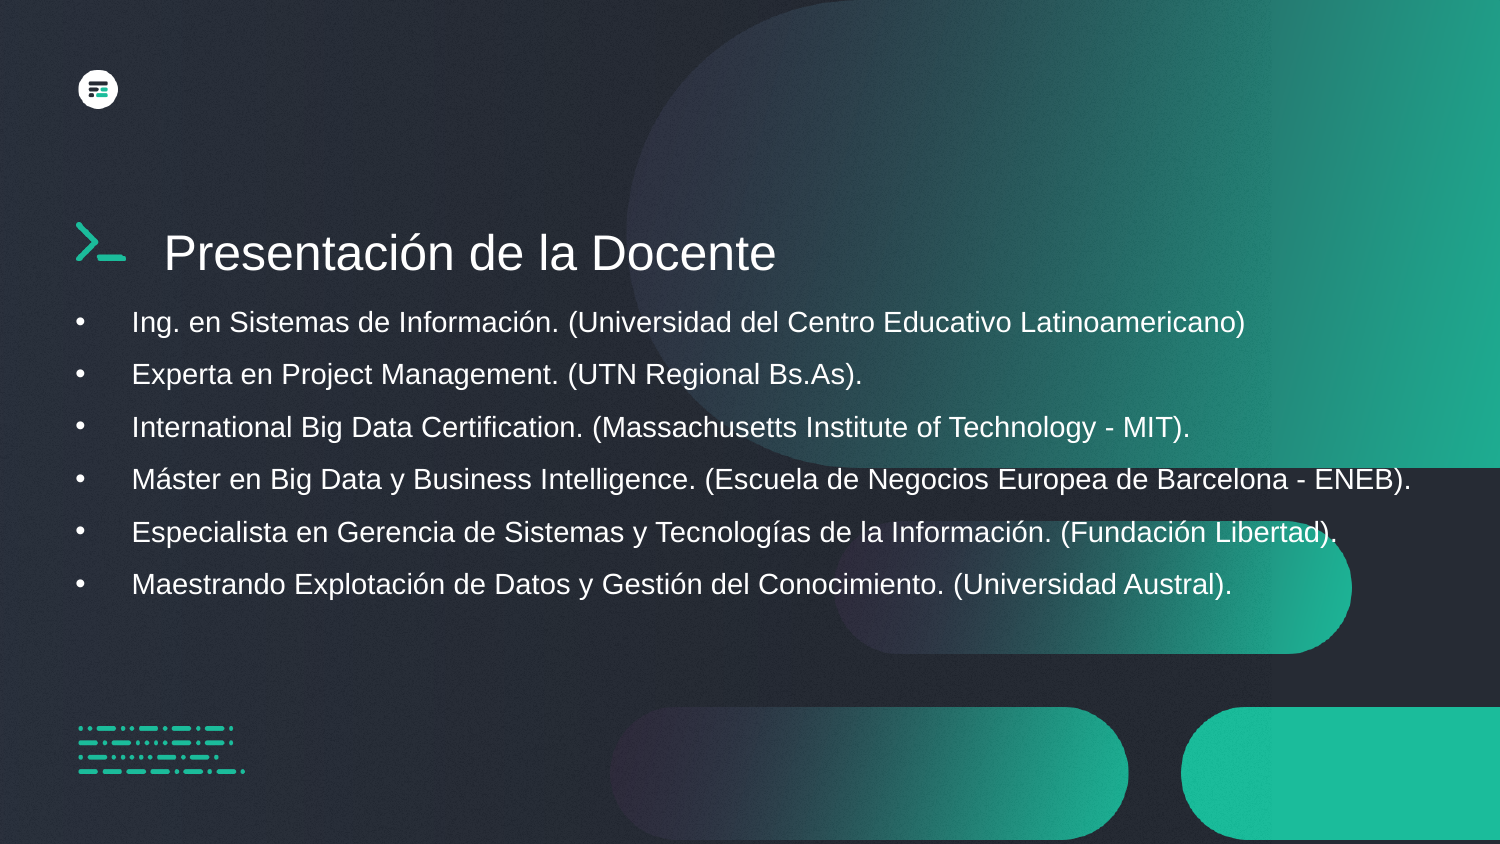

Presentación de la Docente
Ing. en Sistemas de Información. (Universidad del Centro Educativo Latinoamericano)
Experta en Project Management. (UTN Regional Bs.As).
International Big Data Certification. (Massachusetts Institute of Technology - MIT).
Máster en Big Data y Business Intelligence. (Escuela de Negocios Europea de Barcelona - ENEB).
Especialista en Gerencia de Sistemas y Tecnologías de la Información. (Fundación Libertad).
Maestrando Explotación de Datos y Gestión del Conocimiento. (Universidad Austral).